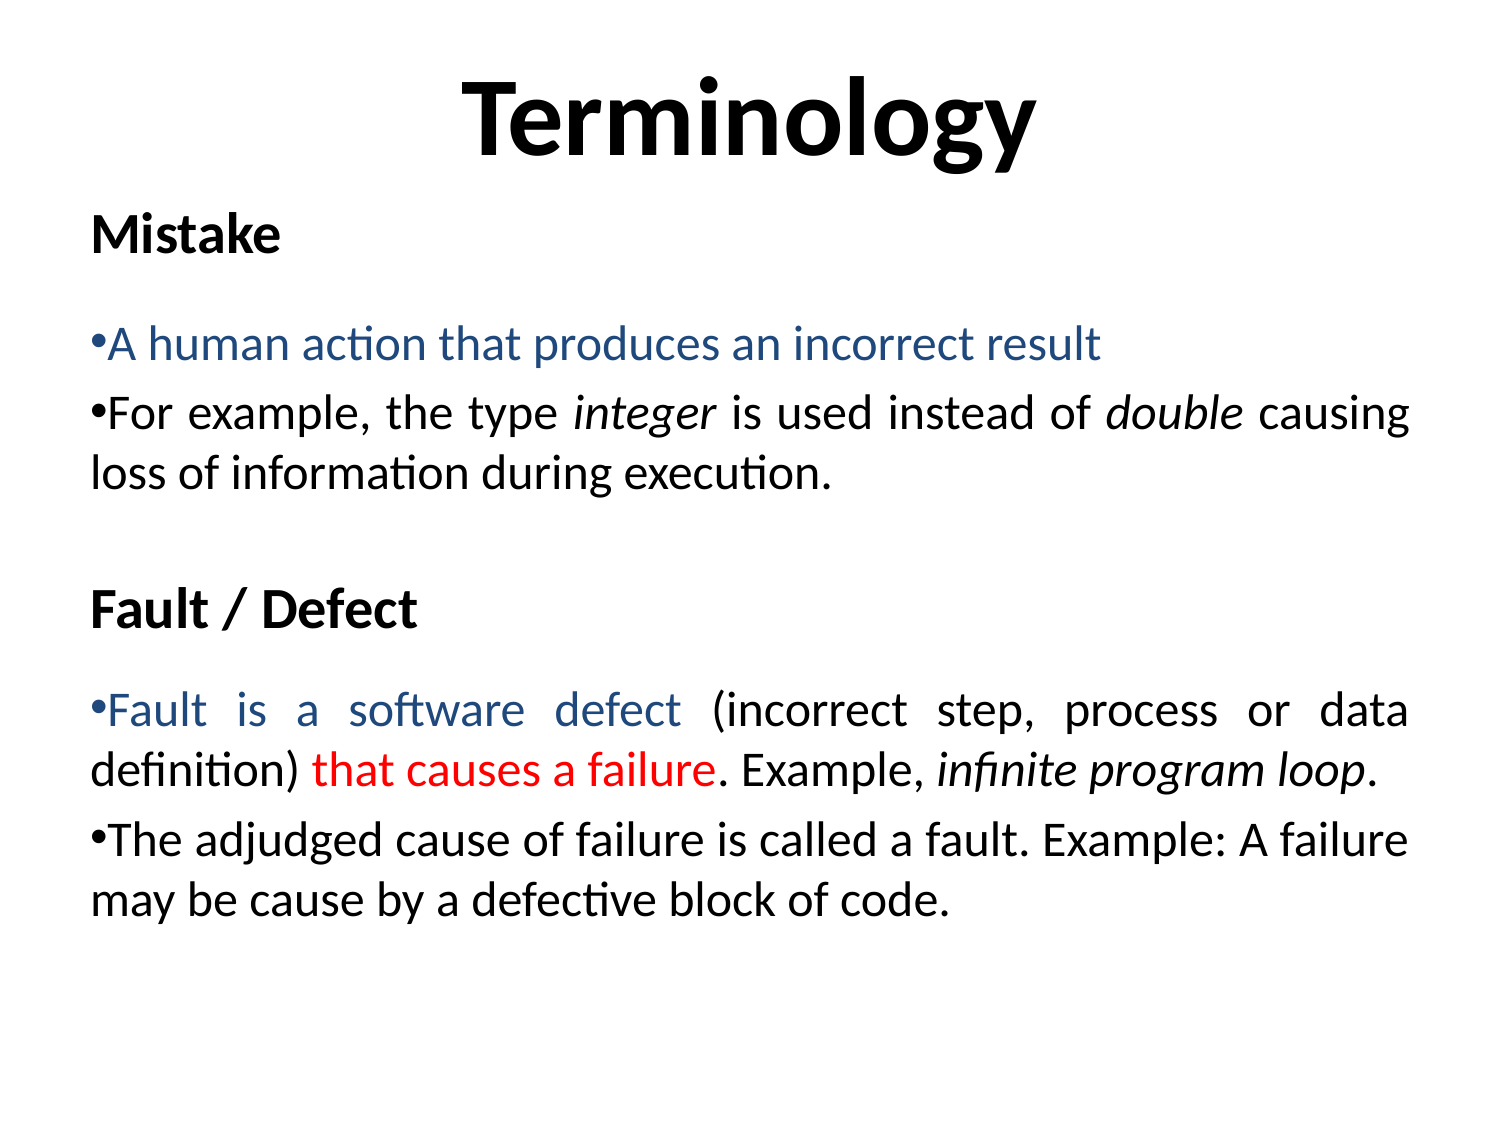

# Terminology
Mistake

A human action that produces an incorrect result
For example, the type integer is used instead of double causing loss of information during execution.

Fault / Defect

Fault is a software defect (incorrect step, process or data definition) that causes a failure. Example, infinite program loop.
The adjudged cause of failure is called a fault. Example: A failure may be cause by a defective block of code.